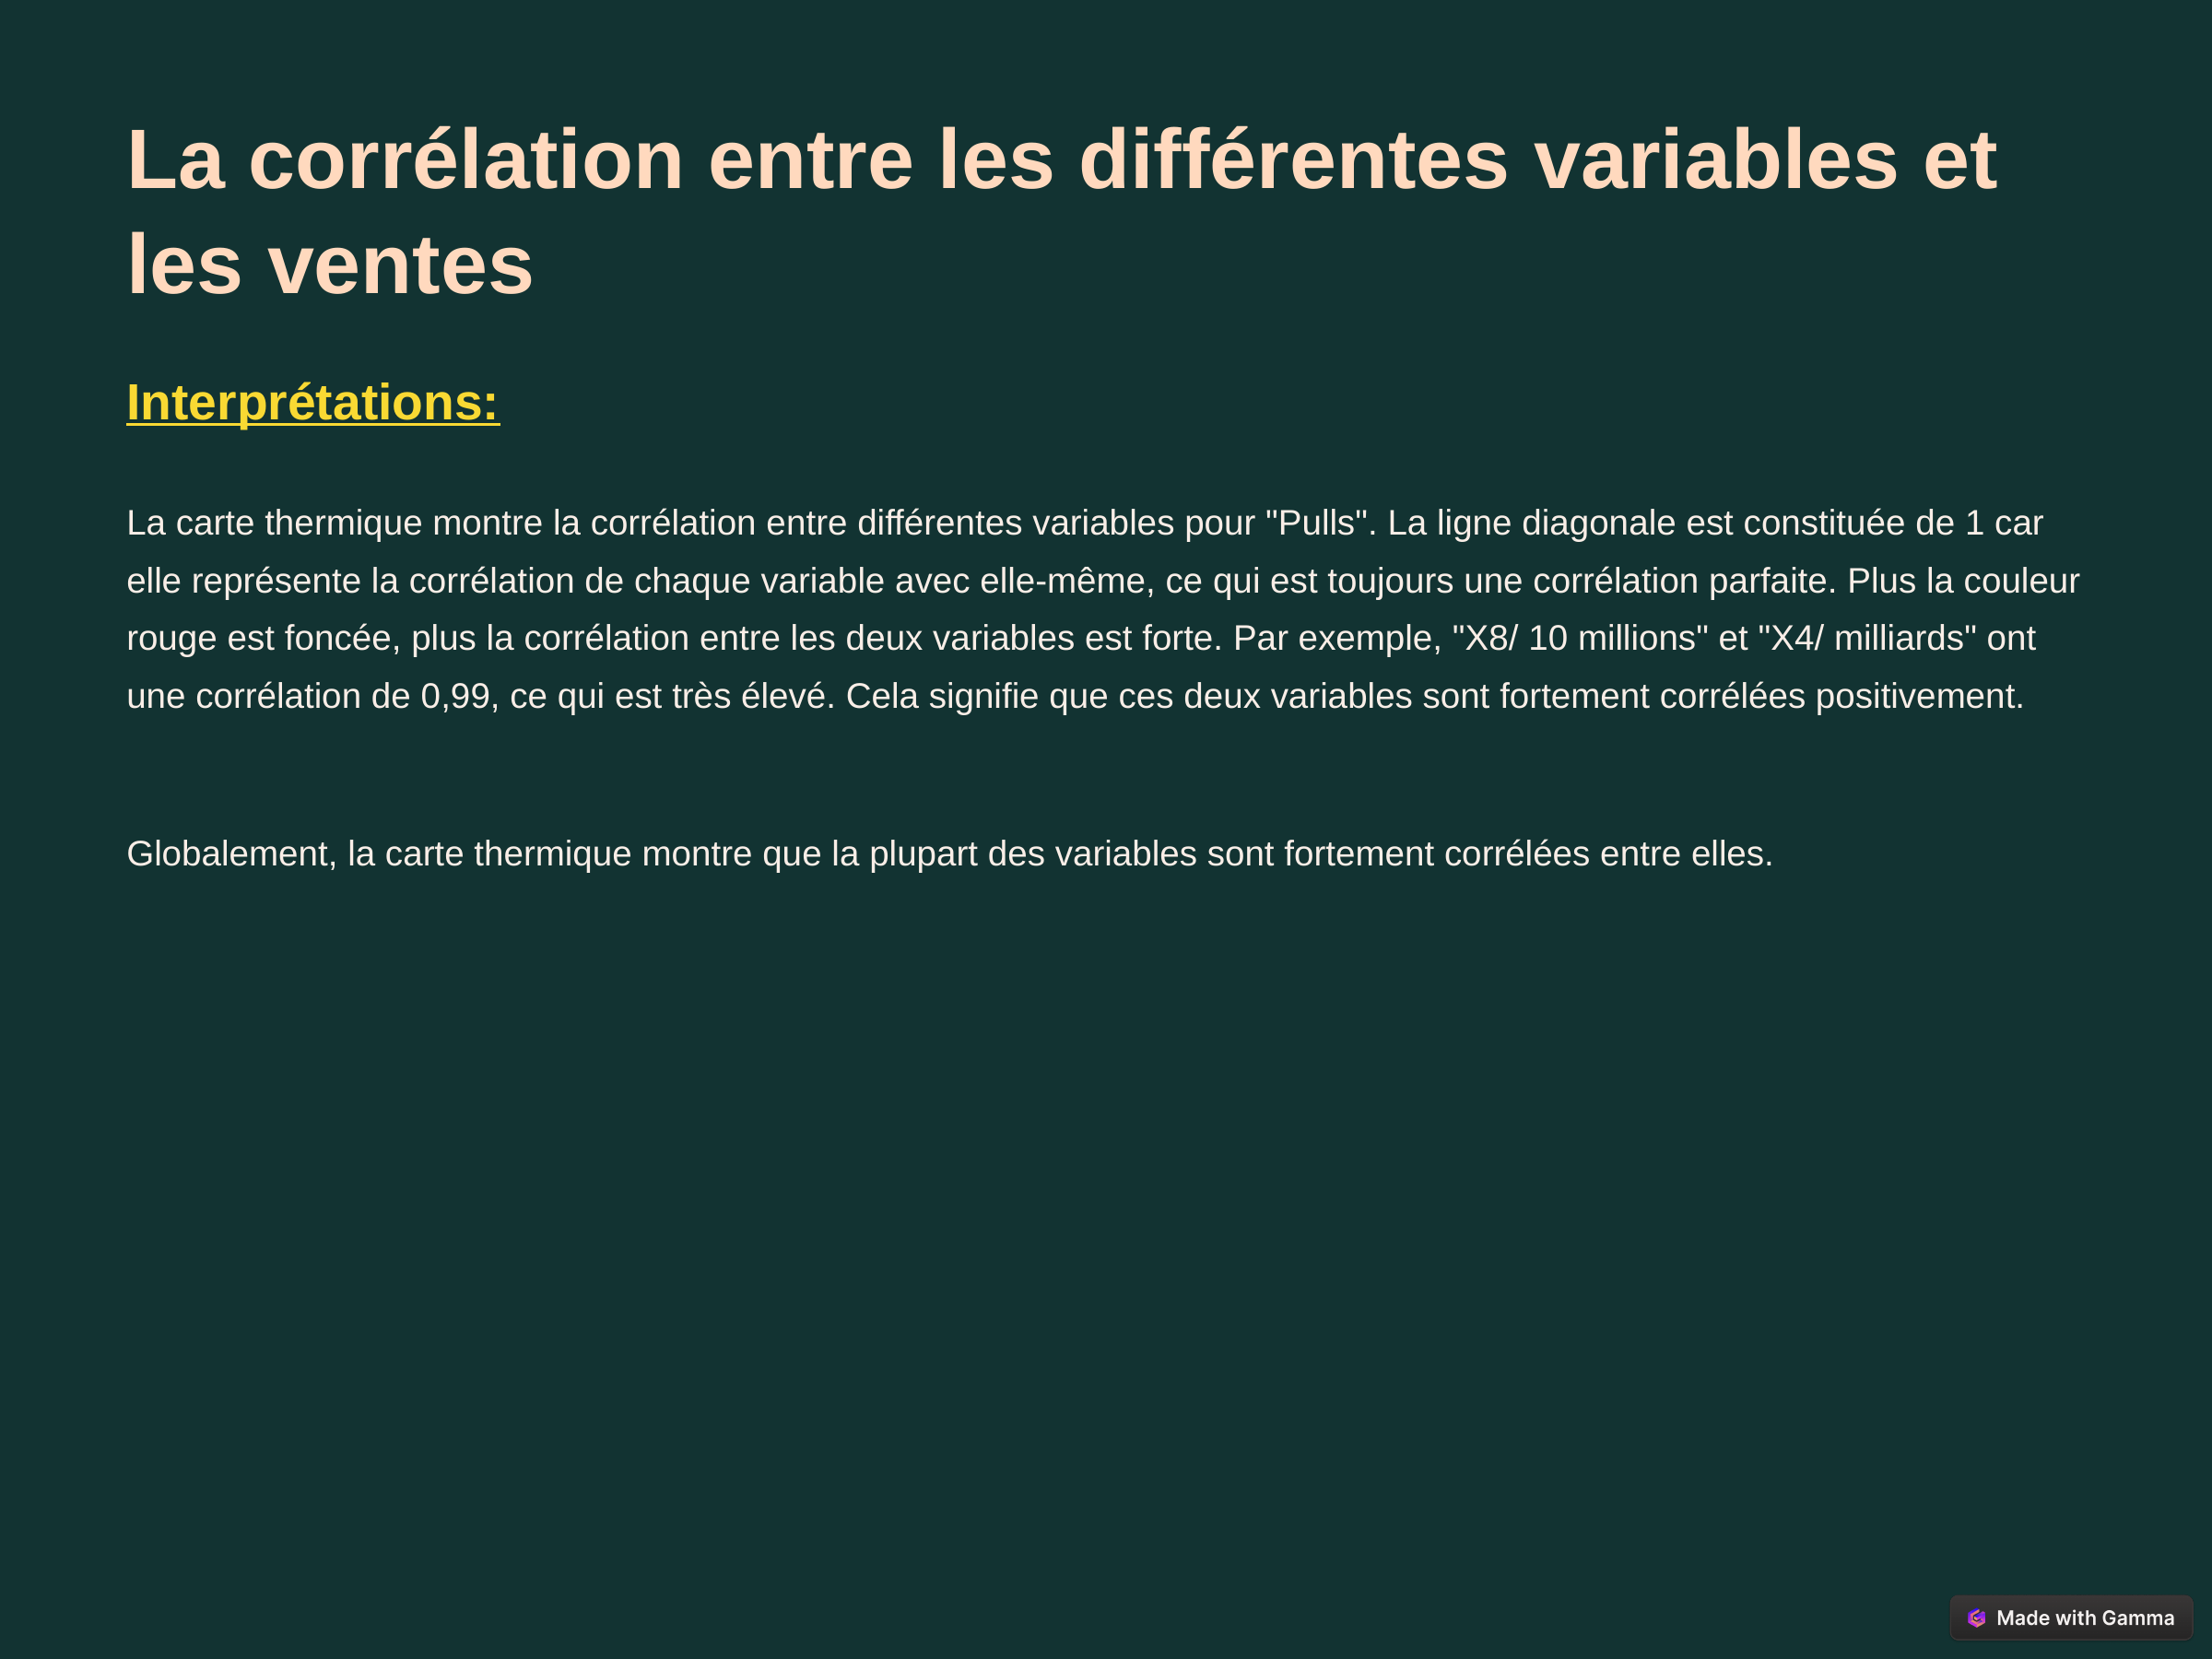

La corrélation entre les différentes variables et les ventes
Interprétations:
La carte thermique montre la corrélation entre différentes variables pour "Pulls". La ligne diagonale est constituée de 1 car elle représente la corrélation de chaque variable avec elle-même, ce qui est toujours une corrélation parfaite. Plus la couleur rouge est foncée, plus la corrélation entre les deux variables est forte. Par exemple, "X8/ 10 millions" et "X4/ milliards" ont une corrélation de 0,99, ce qui est très élevé. Cela signifie que ces deux variables sont fortement corrélées positivement.
Globalement, la carte thermique montre que la plupart des variables sont fortement corrélées entre elles.